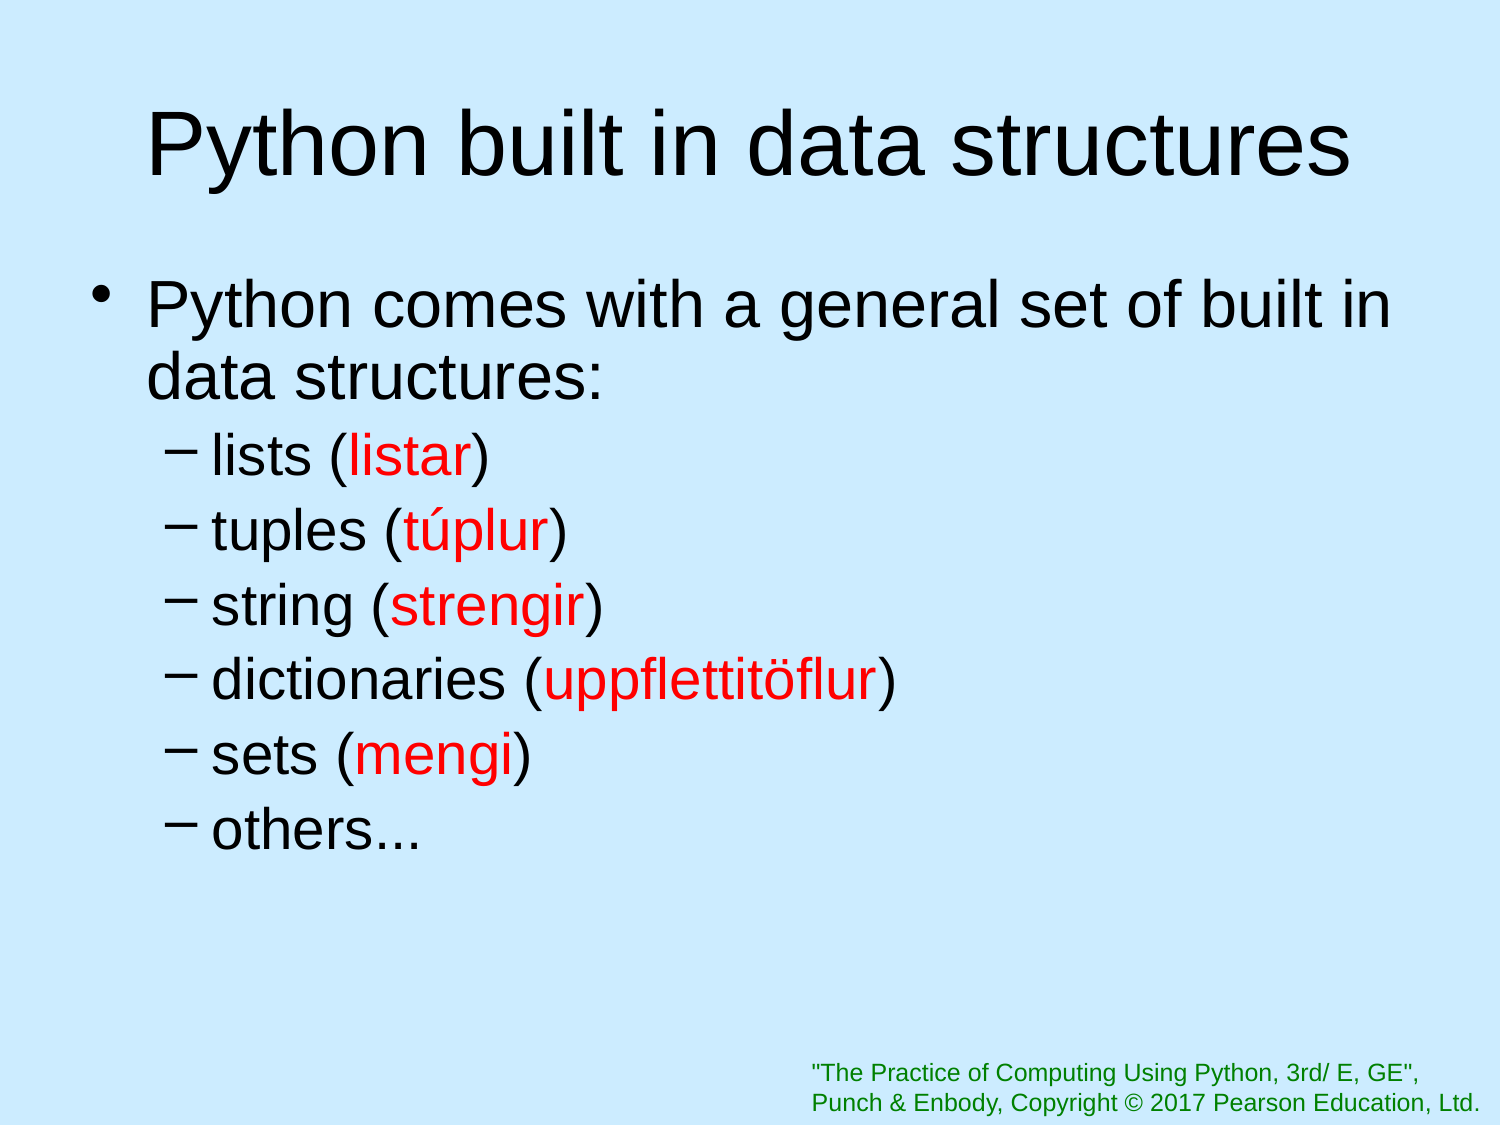

# Python built in data structures
Python comes with a general set of built in data structures:
lists (listar)
tuples (túplur)
string (strengir)
dictionaries (uppflettitöflur)
sets (mengi)
others...